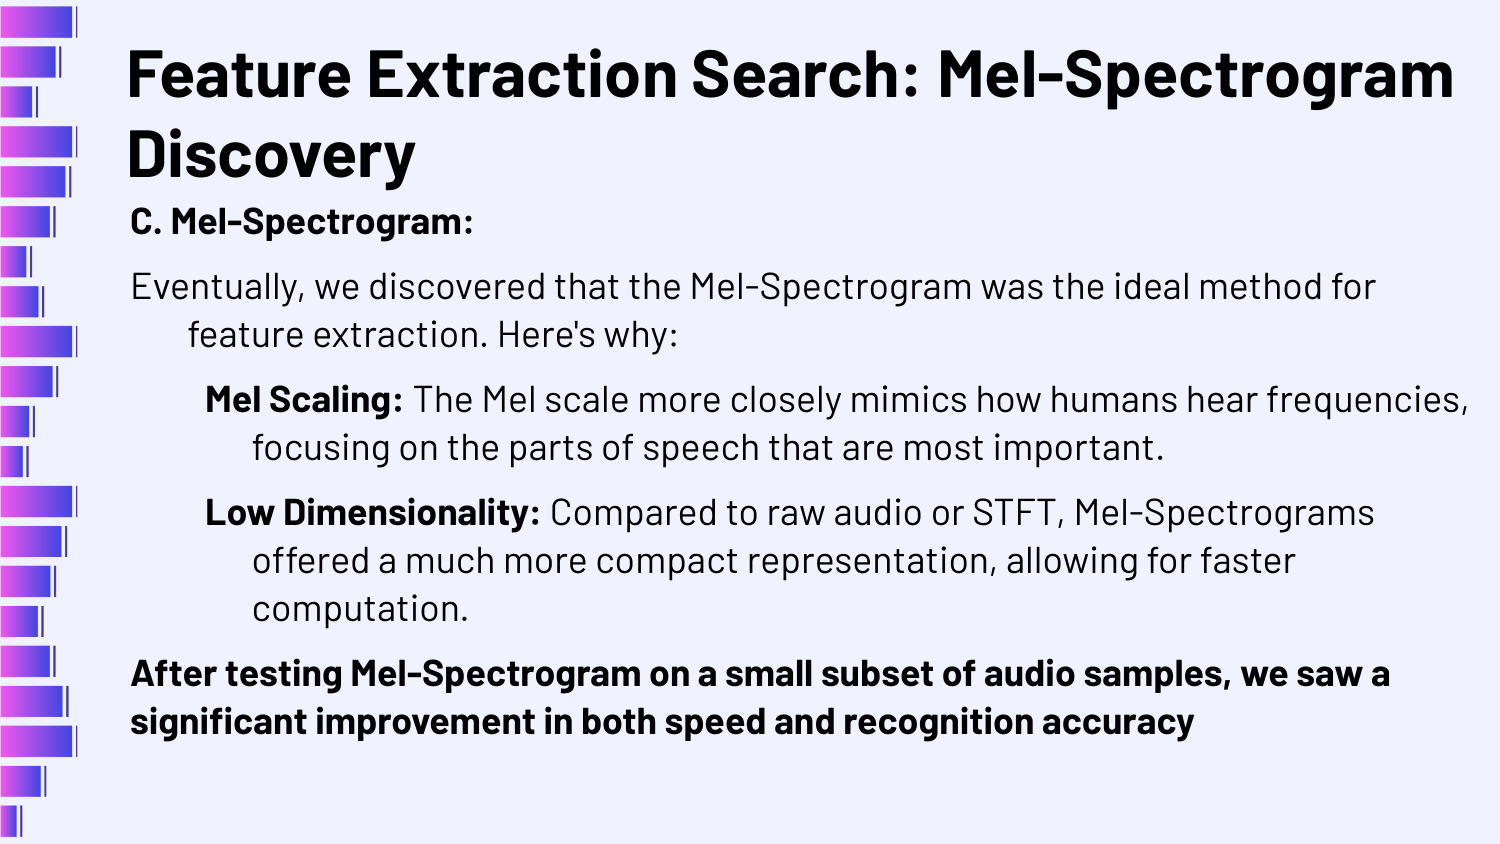

Feature Extraction Search: Mel-Spectrogram Discovery

#
C. Mel-Spectrogram:
Eventually, we discovered that the Mel-Spectrogram was the ideal method for feature extraction. Here's why:
Mel Scaling: The Mel scale more closely mimics how humans hear frequencies, focusing on the parts of speech that are most important.
Low Dimensionality: Compared to raw audio or STFT, Mel-Spectrograms offered a much more compact representation, allowing for faster computation.
After testing Mel-Spectrogram on a small subset of audio samples, we saw a significant improvement in both speed and recognition accuracy